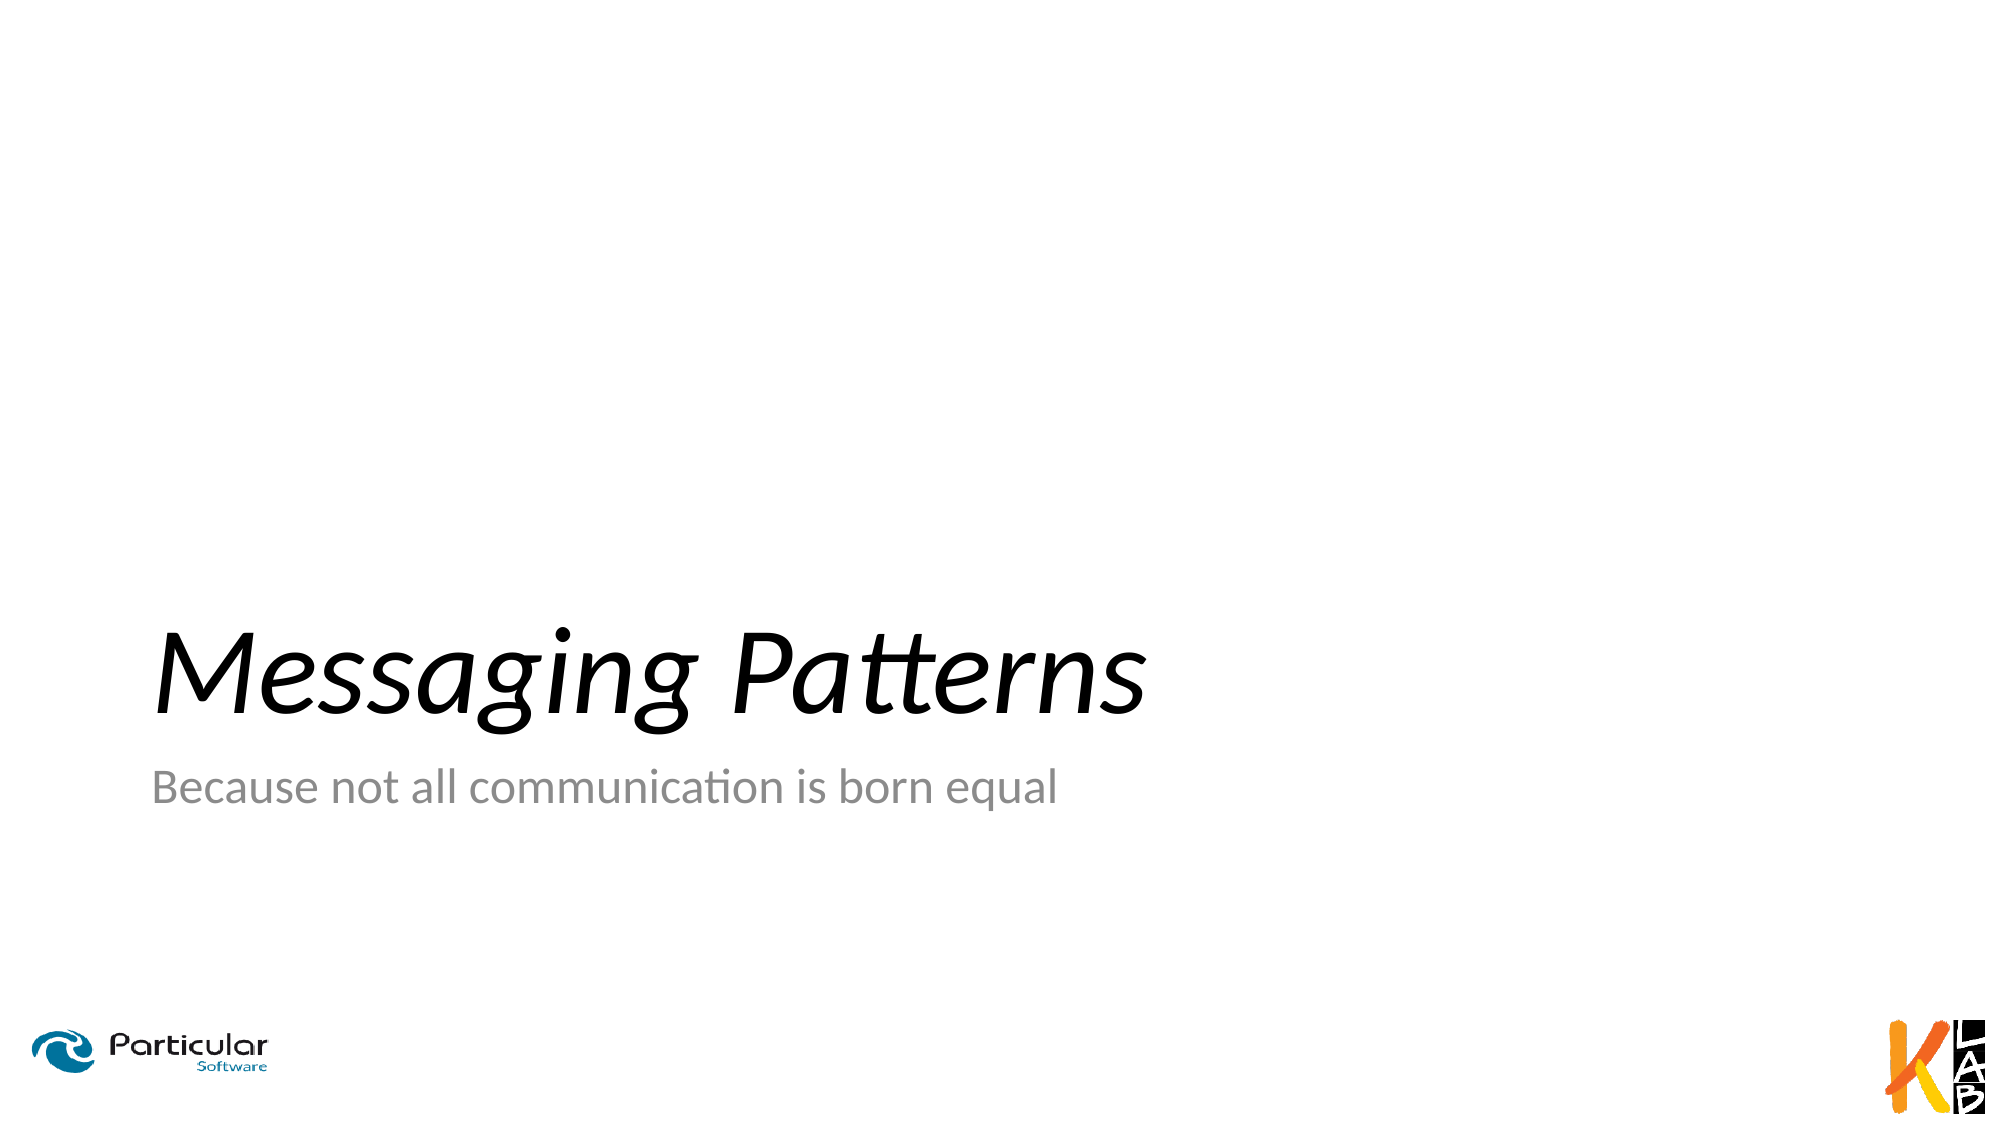

# Messaging Patterns
Because not all communication is born equal